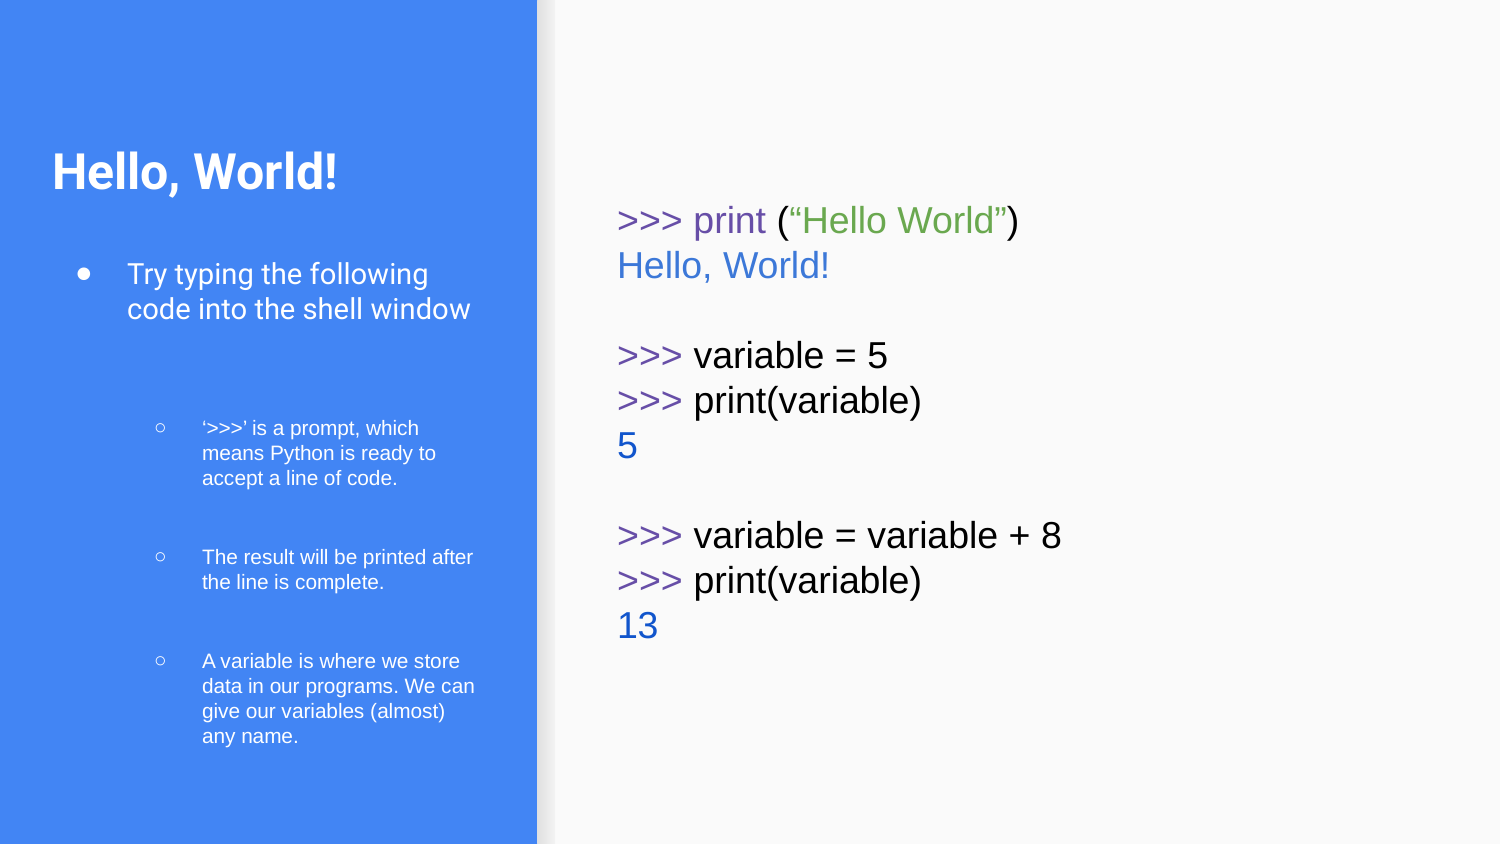

>>> print (“Hello World”)
Hello, World!

>>> variable = 5
>>> print(variable)
5

>>> variable = variable + 8
>>> print(variable)
13
# Hello, World!
Try typing the following code into the shell window
‘>>>’ is a prompt, which means Python is ready to accept a line of code.
The result will be printed after the line is complete.
A variable is where we store data in our programs. We can give our variables (almost) any name.